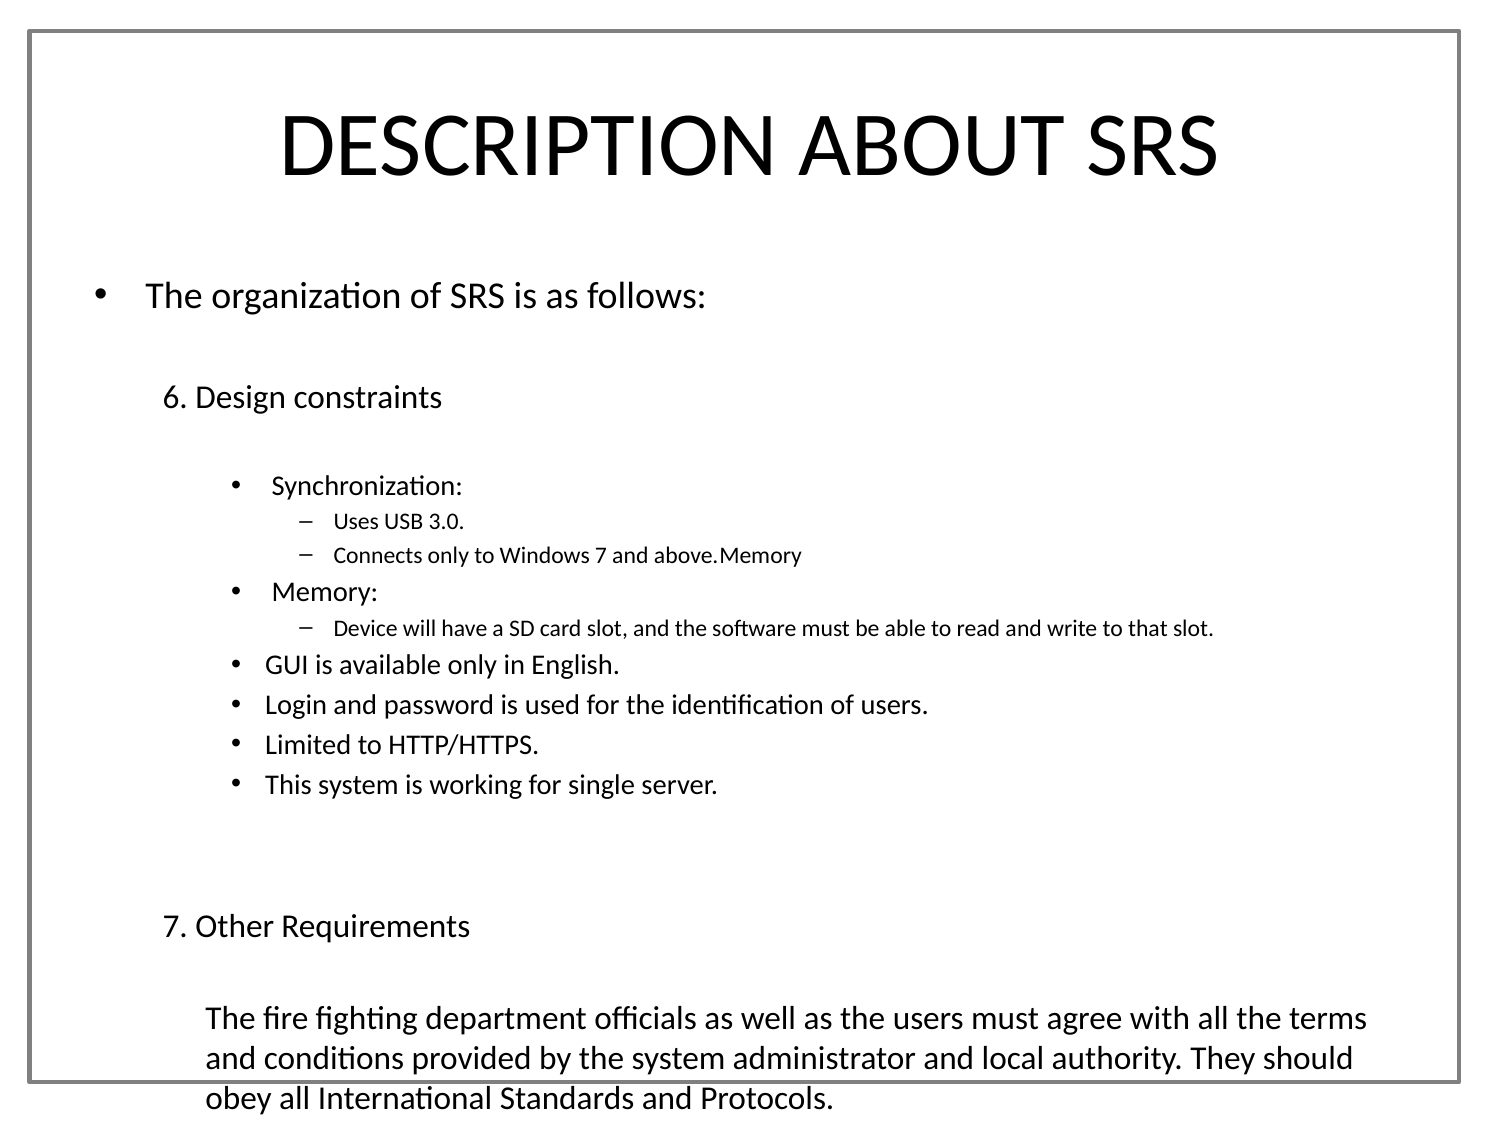

# DESCRIPTION ABOUT SRS
The organization of SRS is as follows:

6. Design constraints

 Synchronization:
Uses USB 3.0.
Connects only to Windows 7 and above.Memory
 Memory:
Device will have a SD card slot, and the software must be able to read and write to that slot.
GUI is available only in English.
Login and password is used for the identification of users.
Limited to HTTP/HTTPS.
This system is working for single server.

7. Other Requirements

	The fire fighting department officials as well as the users must agree with all the terms and conditions provided by the system administrator and local authority. They should obey all International Standards and Protocols.